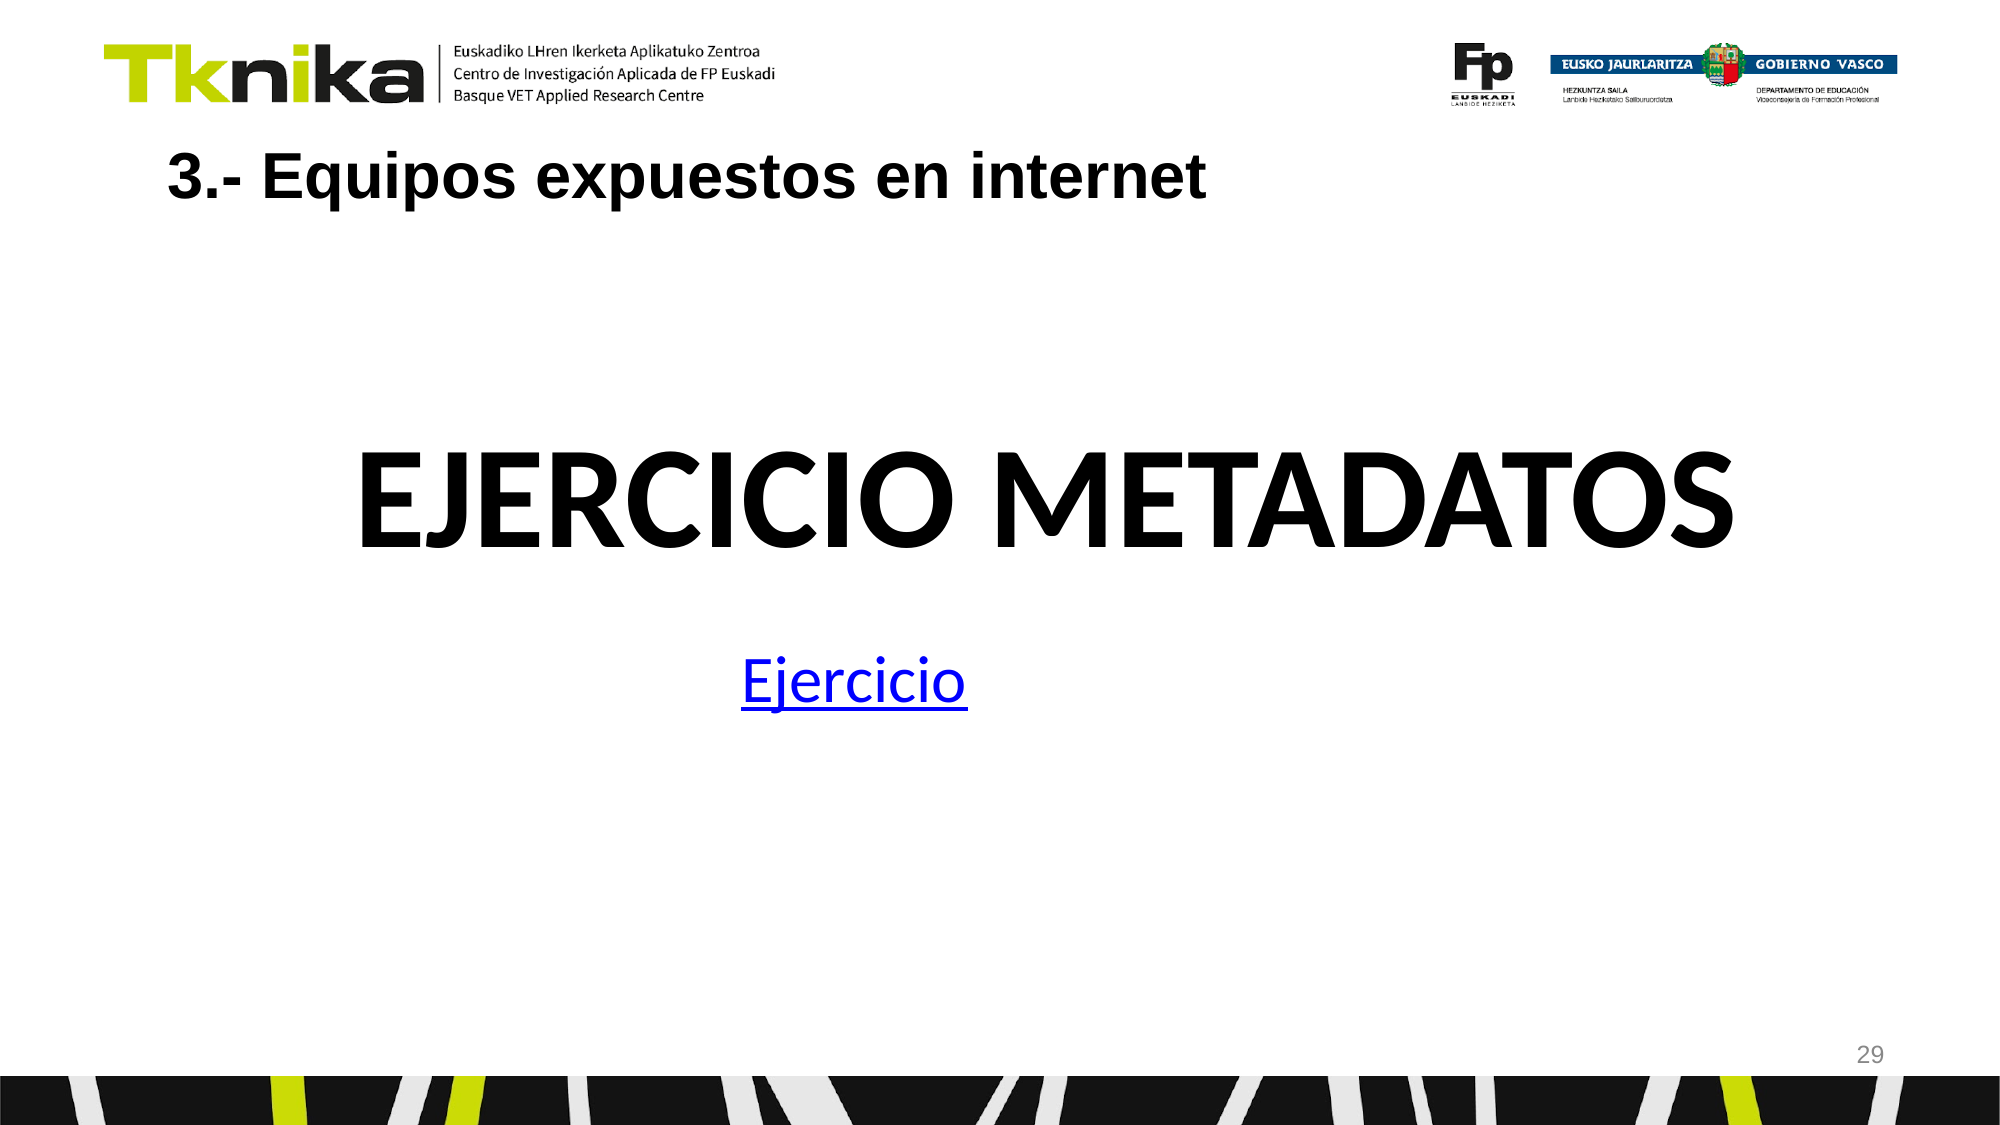

# 3.- Equipos expuestos en internet
EJERCICIO METADATOS
Ejercicio
29